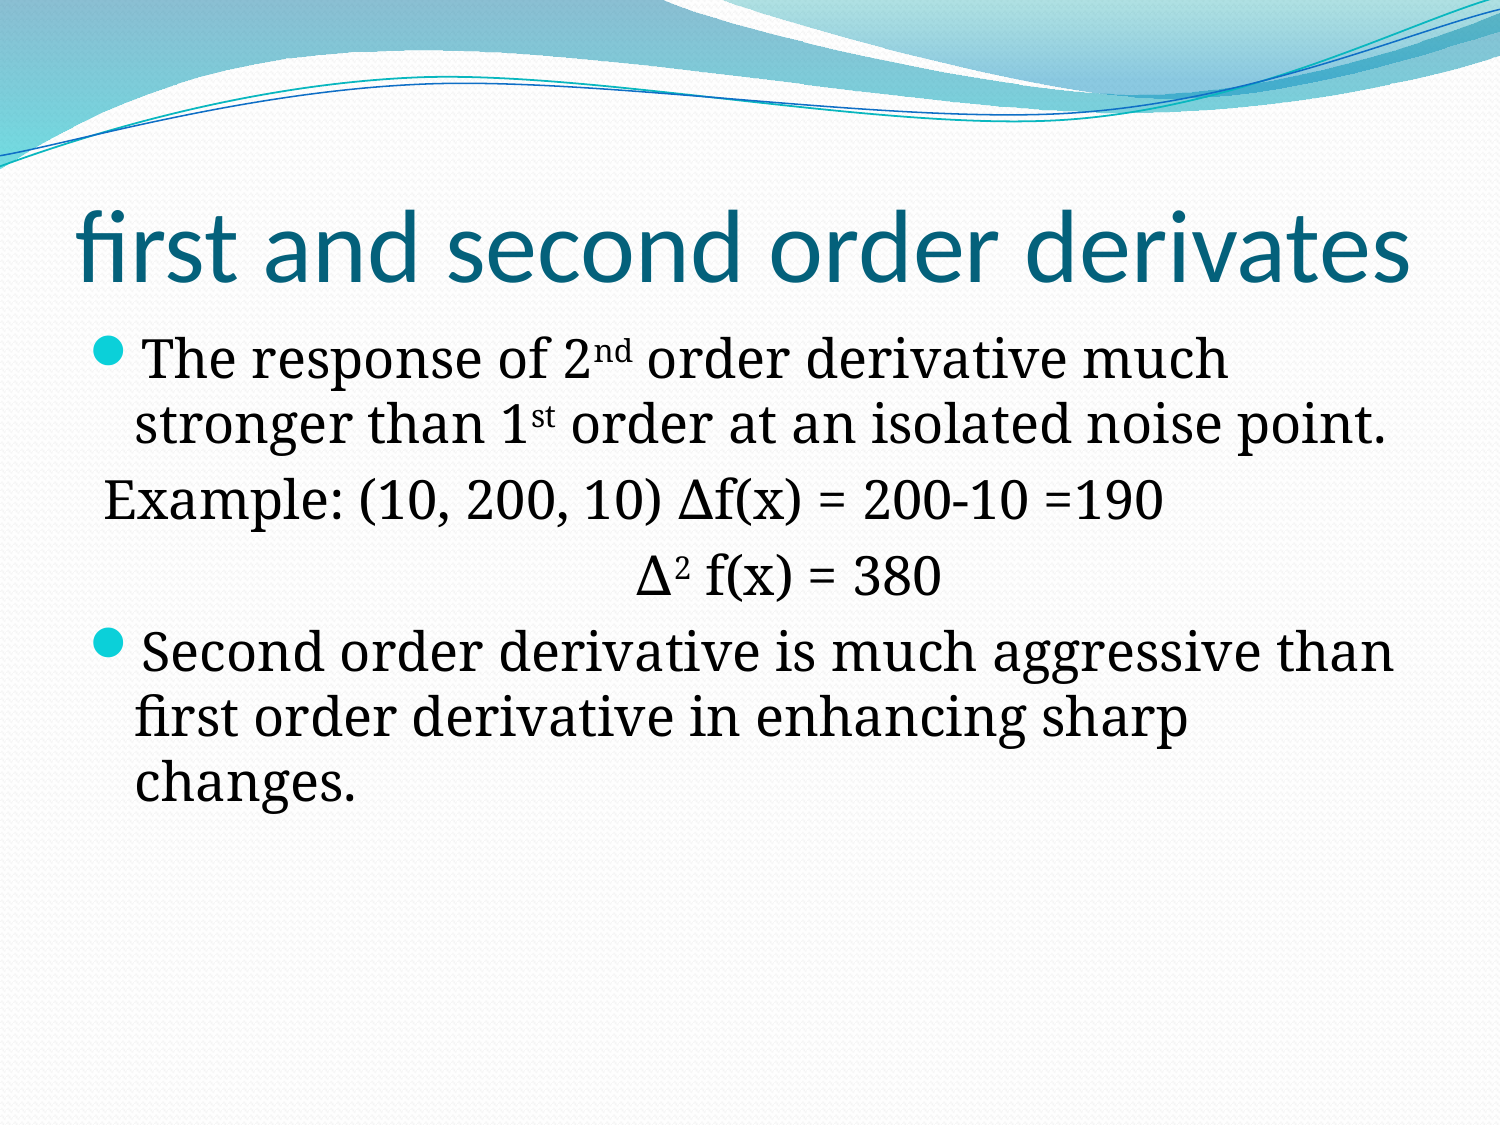

# first and second order derivates
The response of 2nd order derivative much stronger than 1st order at an isolated noise point.
 Example: (10, 200, 10) ∆f(x) = 200-10 =190
                                       ∆2 f(x) = 380
Second order derivative is much aggressive than first order derivative in enhancing sharp changes.